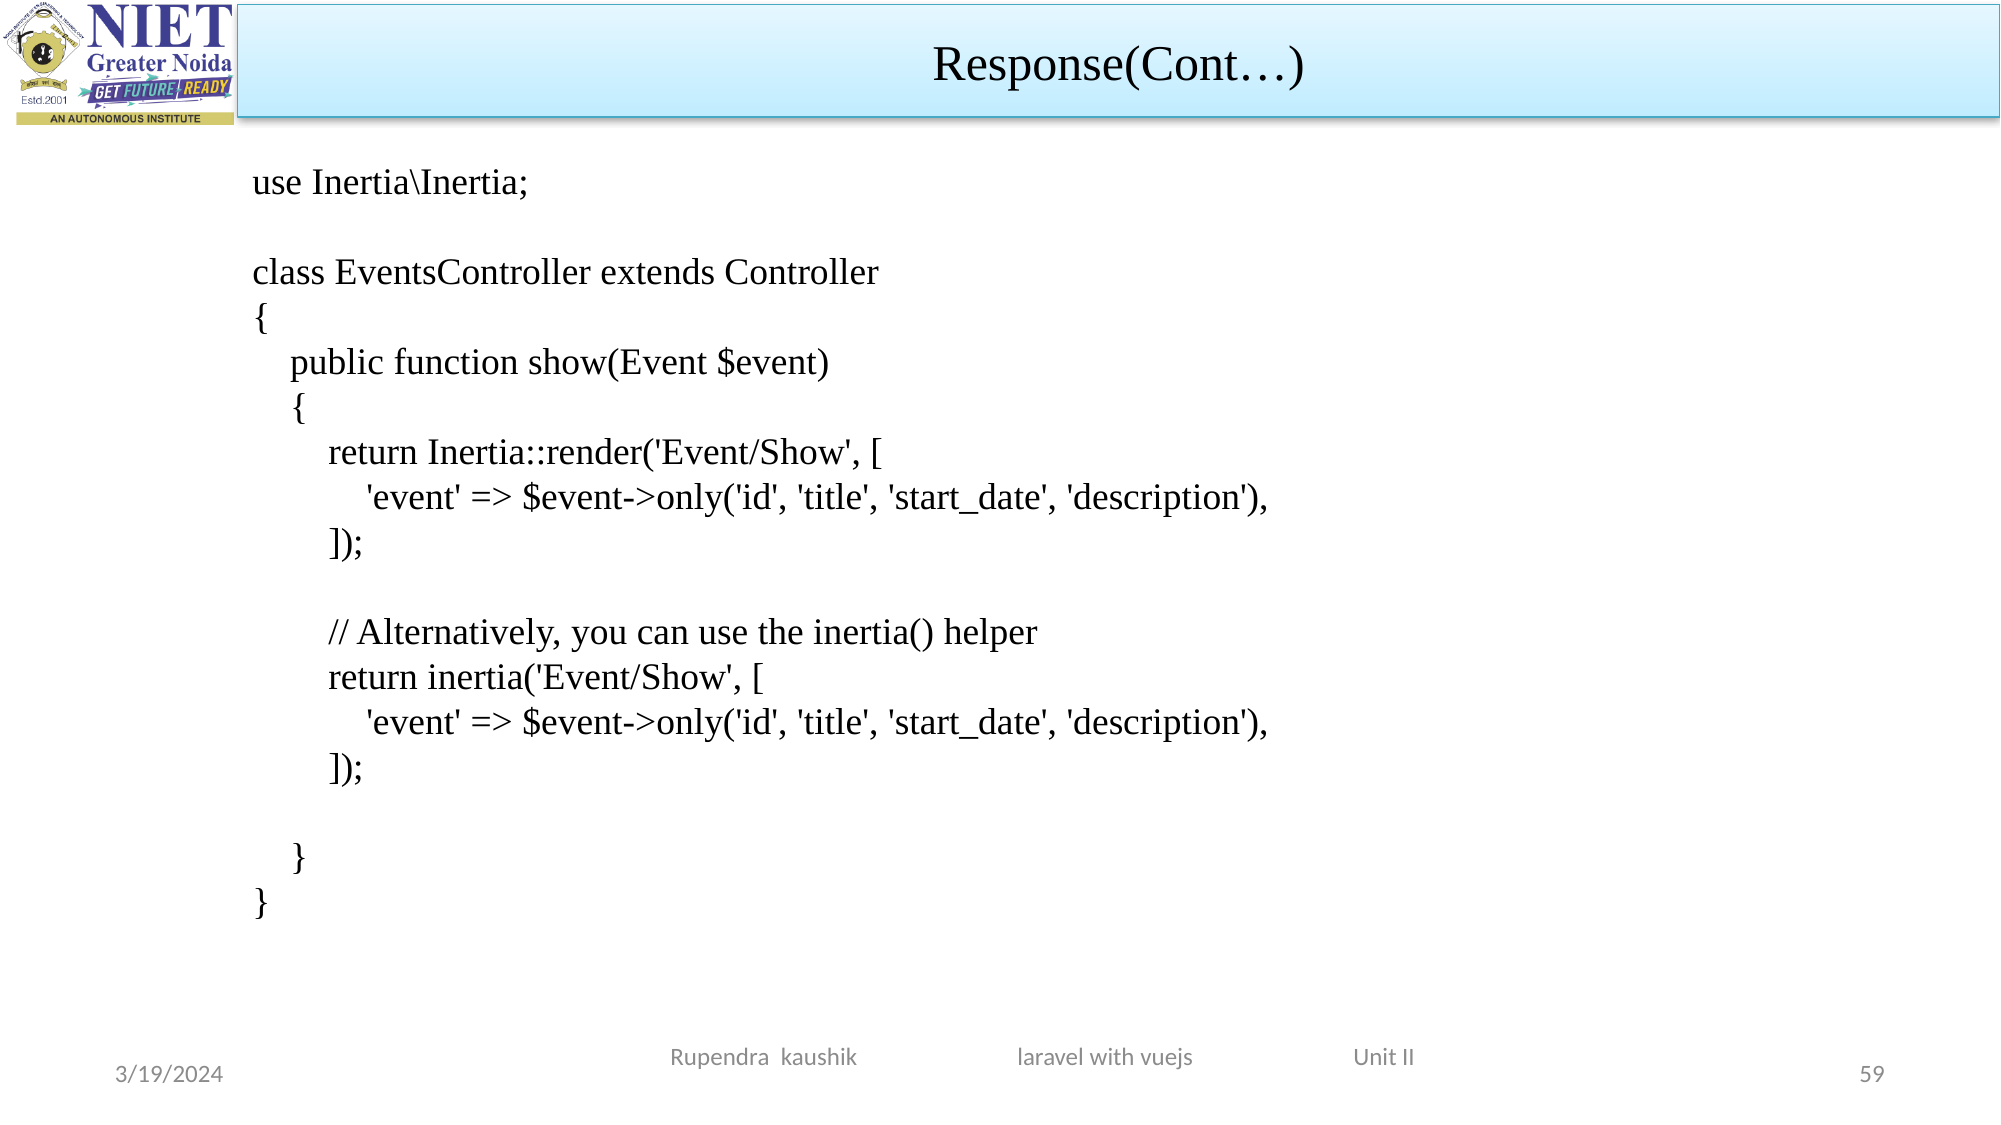

Response(Cont…)
use Inertia\Inertia;

class EventsController extends Controller
{
    public function show(Event $event)
    {
        return Inertia::render('Event/Show', [
            'event' => $event->only('id', 'title', 'start_date', 'description'),
        ]);

        // Alternatively, you can use the inertia() helper
        return inertia('Event/Show', [
            'event' => $event->only('id', 'title', 'start_date', 'description'),
        ]);

    }
}
Rupendra  kaushik                            laravel with vuejs                            Unit II
3/19/2024
59